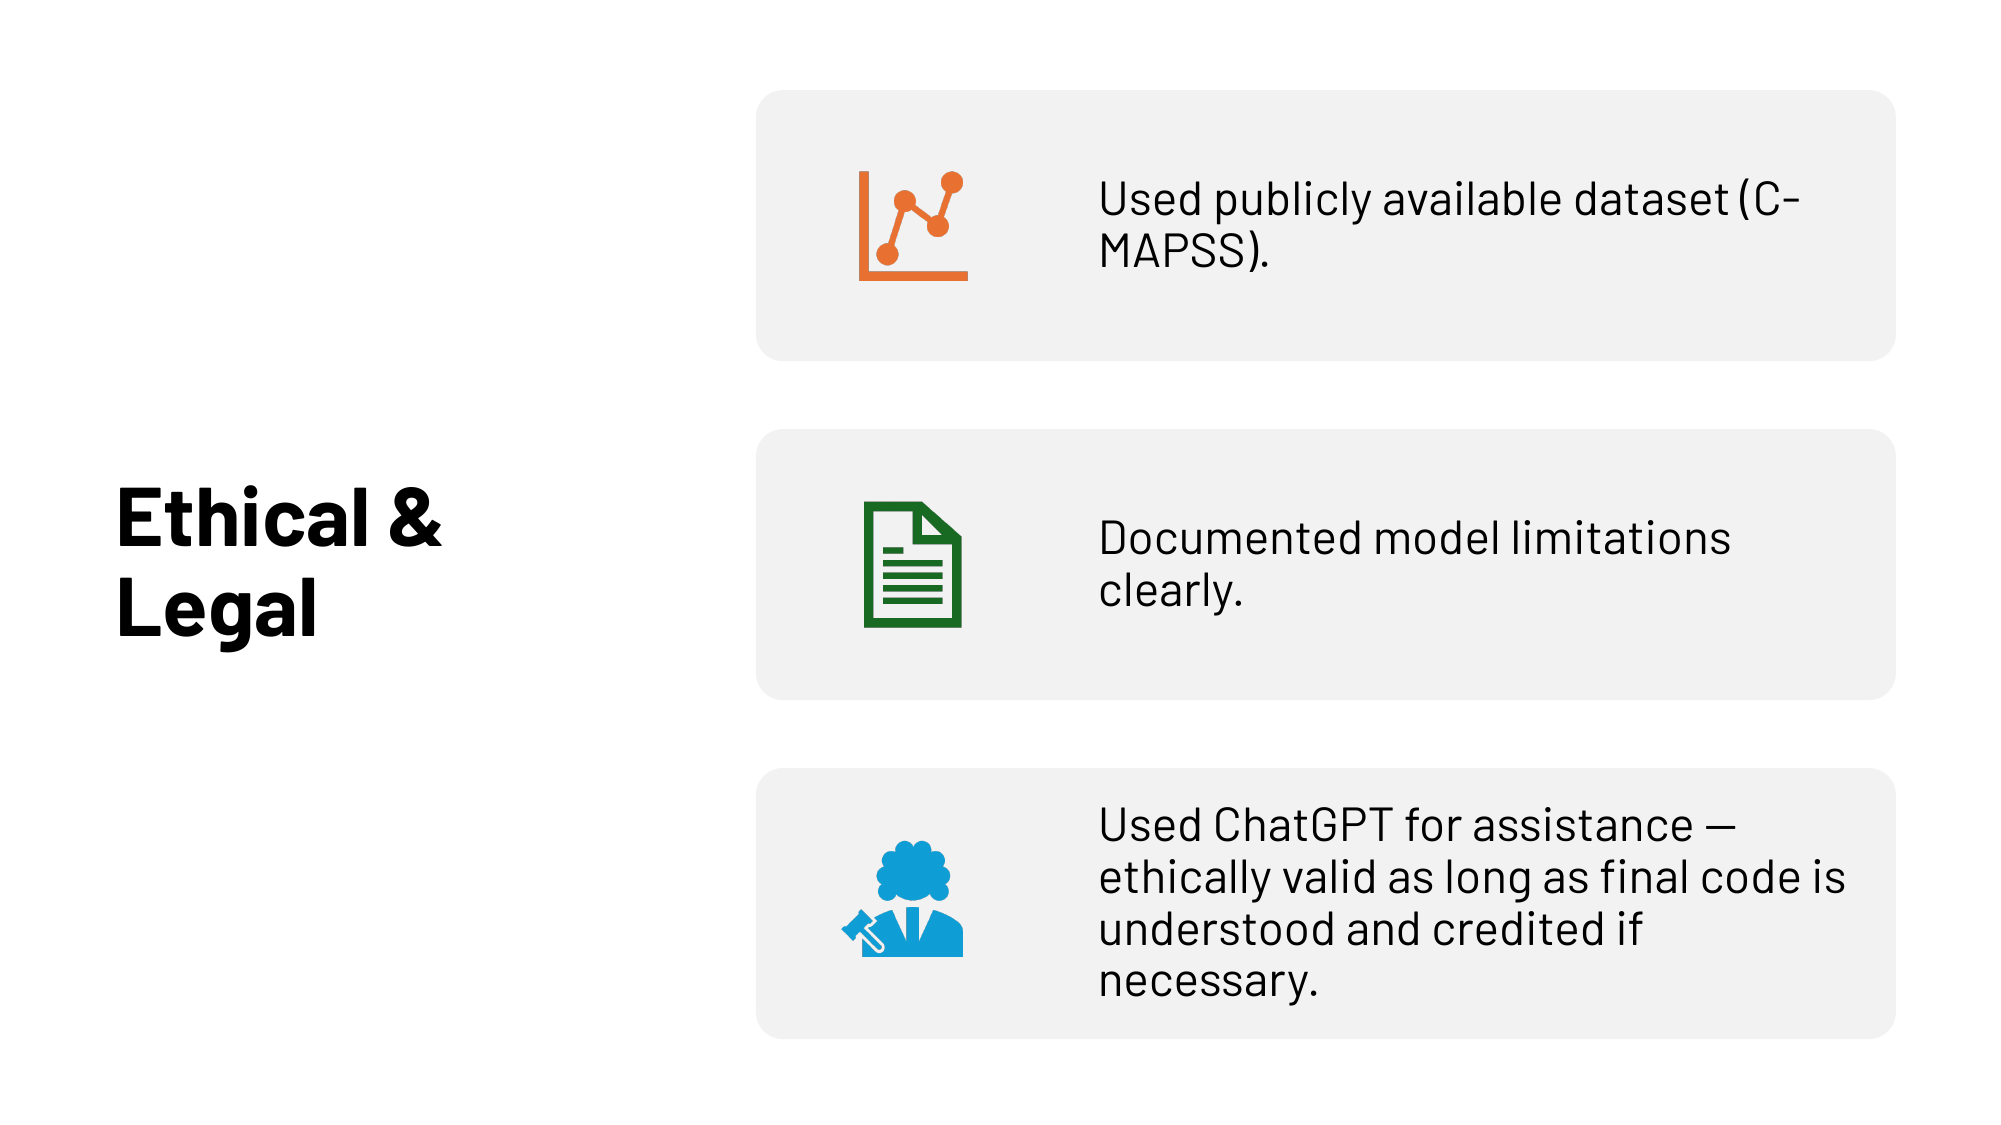

# Ethical & Legal
Used publicly available dataset (C-MAPSS).
Documented model limitations clearly.
Used ChatGPT for assistance — ethically valid as long as final code is understood and credited if necessary.